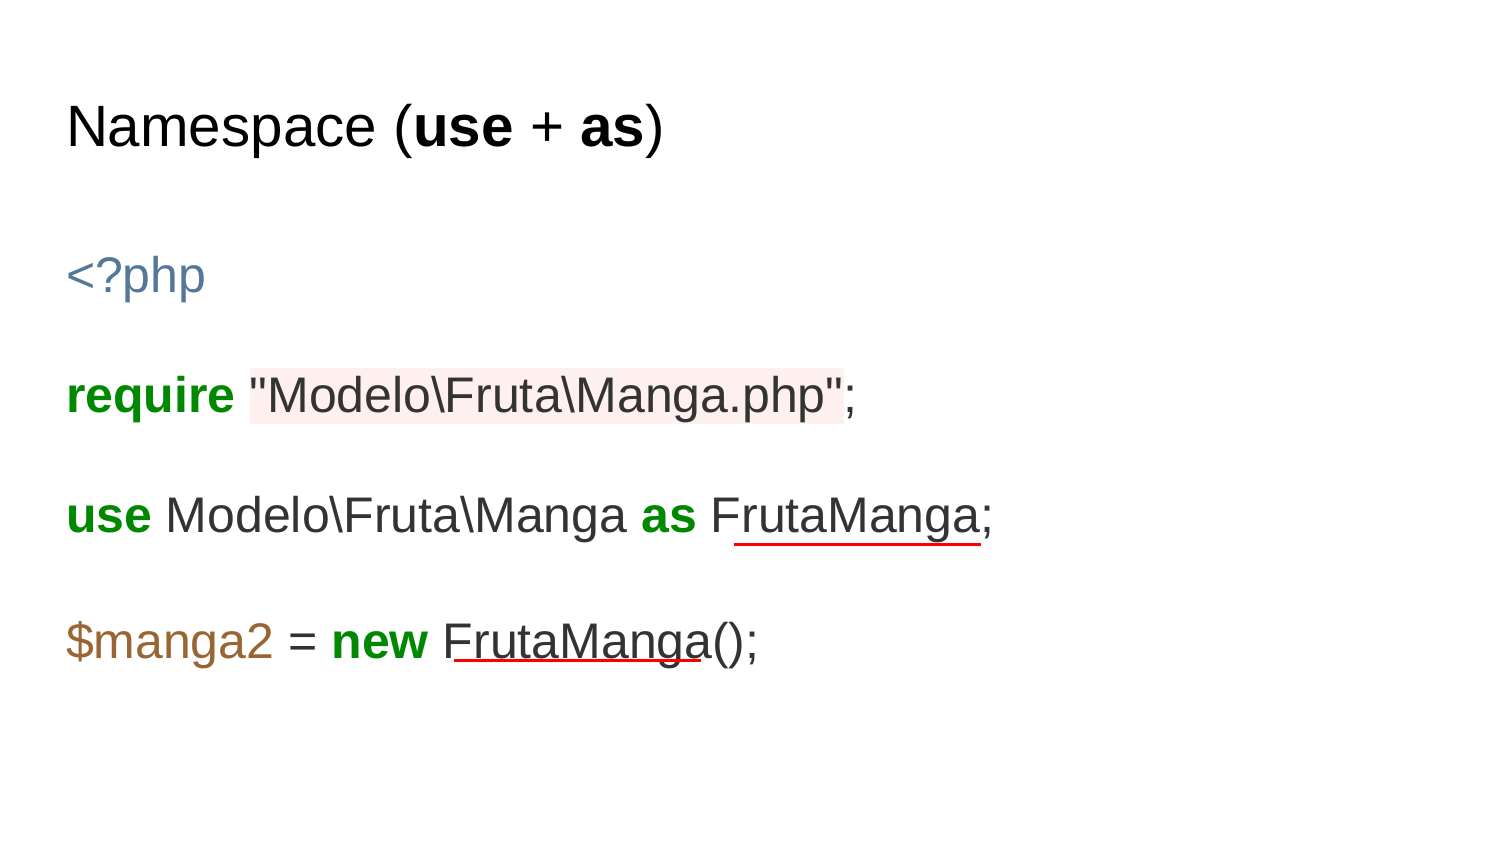

# Namespace (use + as)
<?php

require "Modelo\Fruta\Manga.php";

use Modelo\Fruta\Manga as FrutaManga;

$manga2 = new FrutaManga();